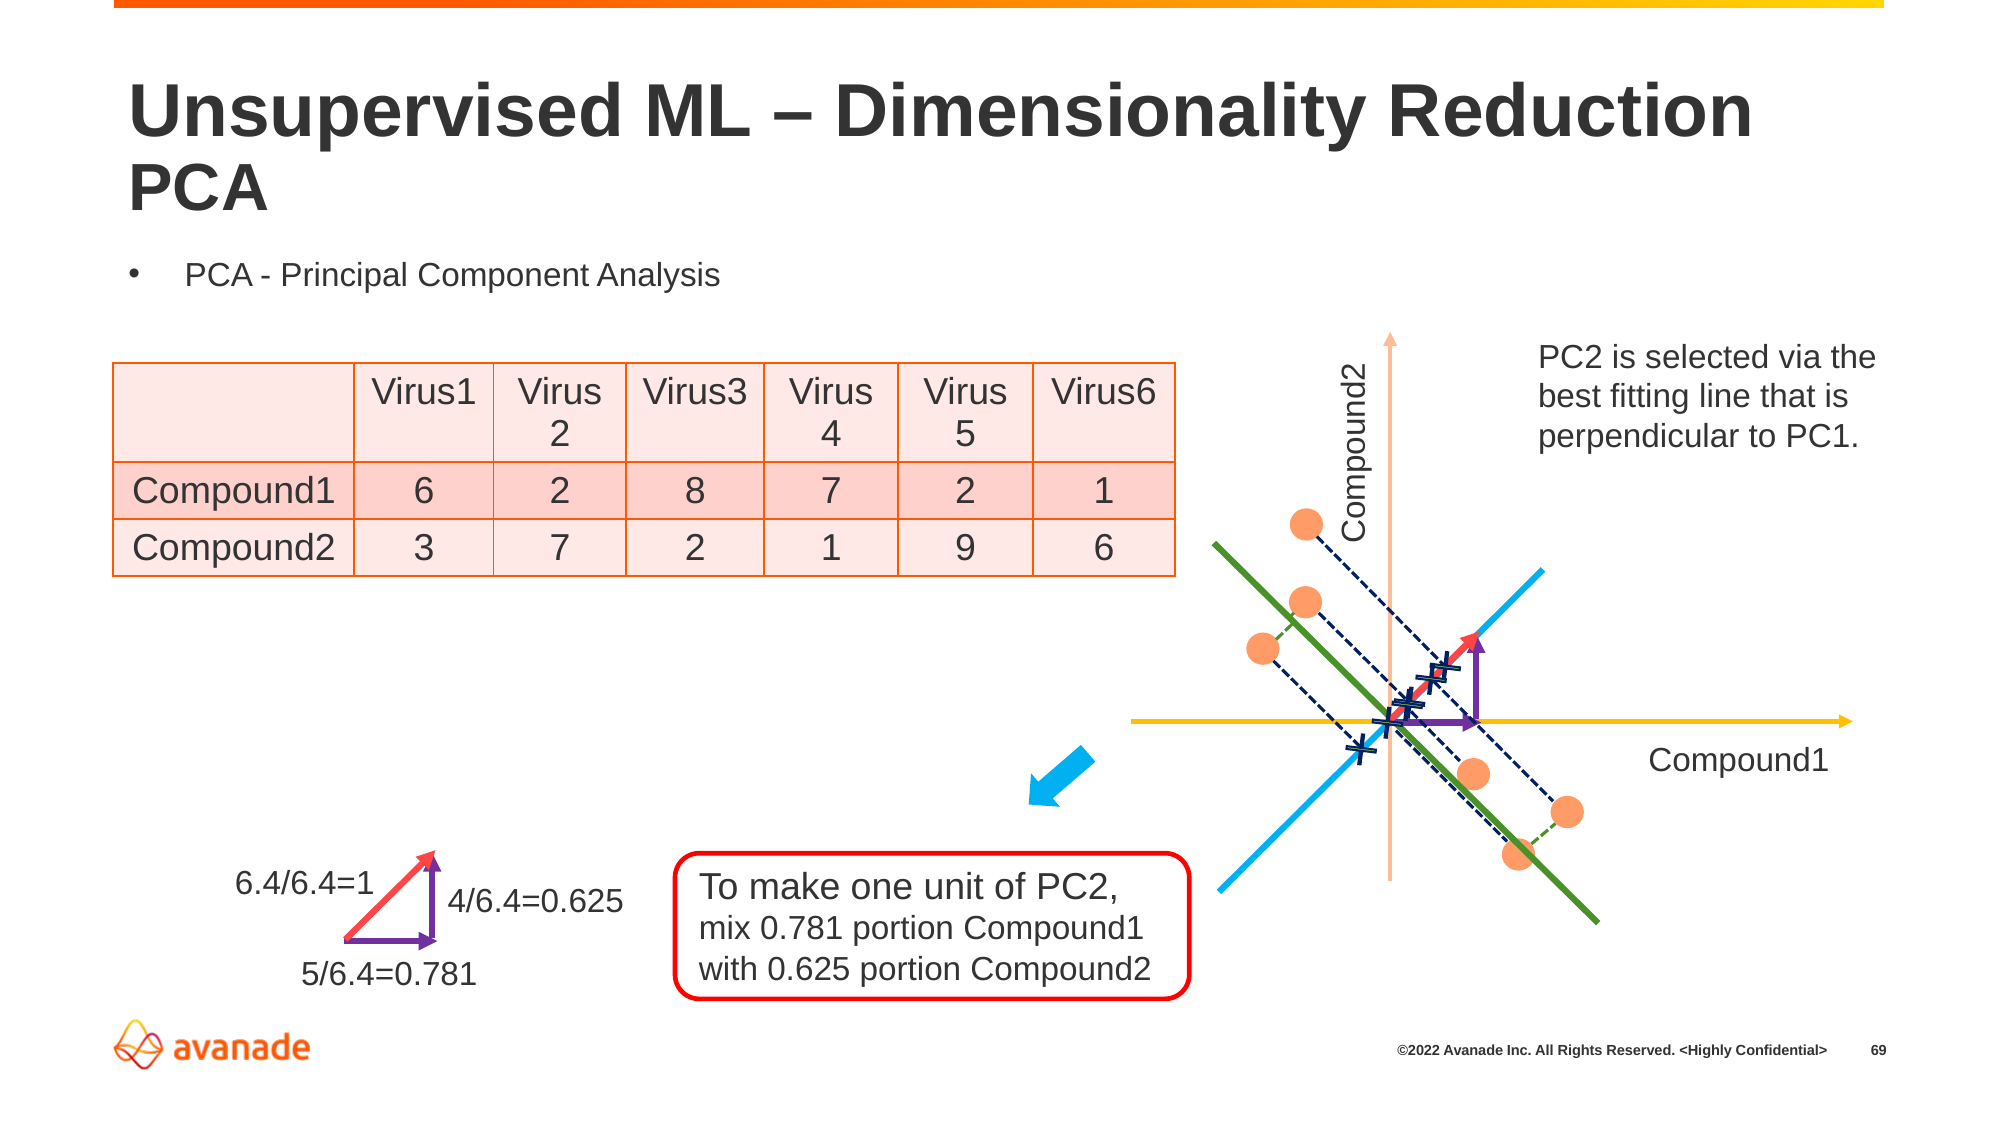

# Unsupervised ML – Dimensionality Reduction PCA
PCA - Principal Component Analysis
PC2 is selected via the best fitting line that is perpendicular to PC1.
|  | Virus1 | Virus2 | Virus3 | Virus4 | Virus5 | Virus6 |
| --- | --- | --- | --- | --- | --- | --- |
| Compound1 | 6 | 2 | 8 | 7 | 2 | 1 |
| Compound2 | 3 | 7 | 2 | 1 | 9 | 6 |
Compound2

Compound1

6.4/6.4=1
To make one unit of PC2, mix 0.781 portion Compound1
with 0.625 portion Compound2
4/6.4=0.625
5/6.4=0.781